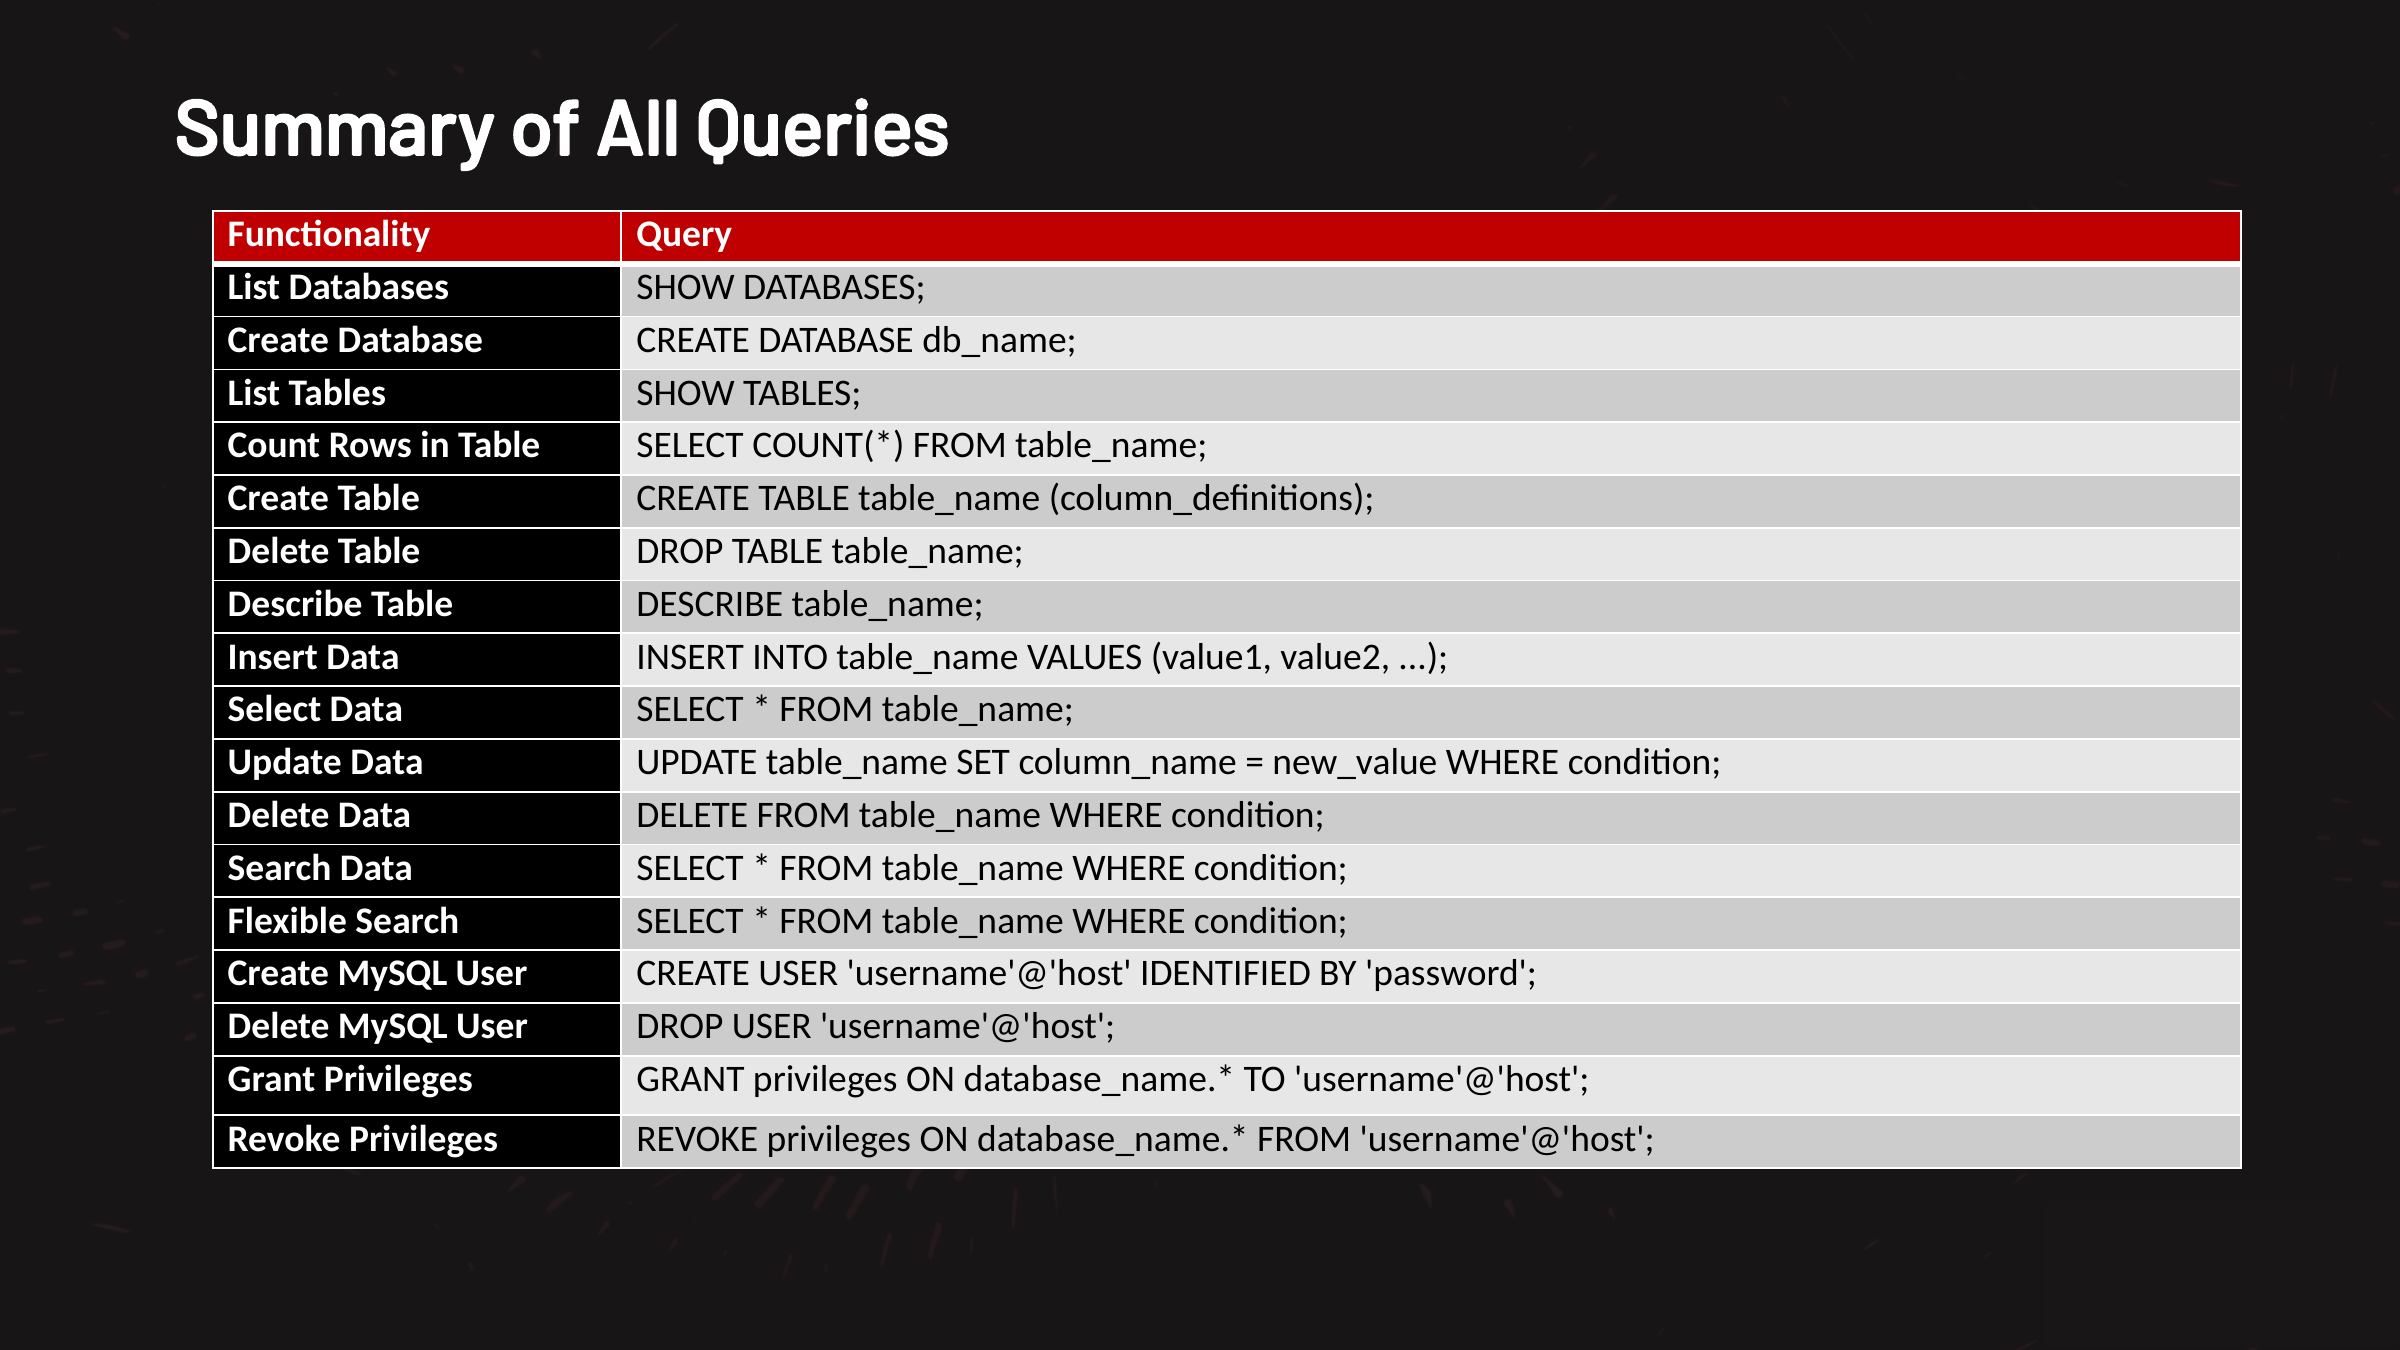

Summary of All Queries
| Functionality | Query |
| --- | --- |
| List Databases | SHOW DATABASES; |
| Create Database | CREATE DATABASE db\_name; |
| List Tables | SHOW TABLES; |
| Count Rows in Table | SELECT COUNT(\*) FROM table\_name; |
| Create Table | CREATE TABLE table\_name (column\_definitions); |
| Delete Table | DROP TABLE table\_name; |
| Describe Table | DESCRIBE table\_name; |
| Insert Data | INSERT INTO table\_name VALUES (value1, value2, ...); |
| Select Data | SELECT \* FROM table\_name; |
| Update Data | UPDATE table\_name SET column\_name = new\_value WHERE condition; |
| Delete Data | DELETE FROM table\_name WHERE condition; |
| Search Data | SELECT \* FROM table\_name WHERE condition; |
| Flexible Search | SELECT \* FROM table\_name WHERE condition; |
| Create MySQL User | CREATE USER 'username'@'host' IDENTIFIED BY 'password'; |
| Delete MySQL User | DROP USER 'username'@'host'; |
| Grant Privileges | GRANT privileges ON database\_name.\* TO 'username'@'host'; |
| Revoke Privileges | REVOKE privileges ON database\_name.\* FROM 'username'@'host'; |